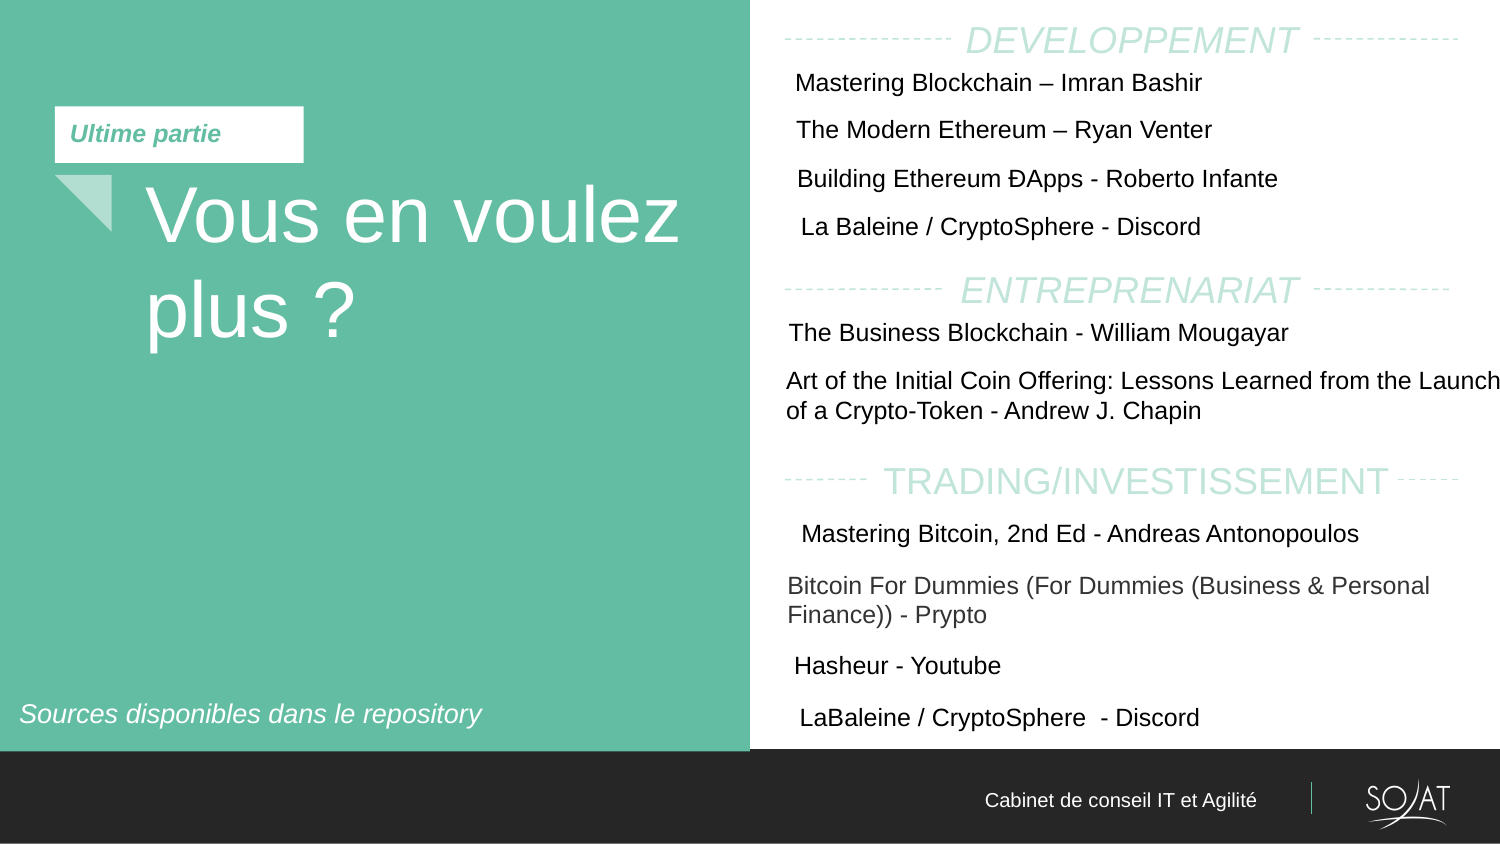

DEVELOPPEMENT
Mastering Blockchain – Imran Bashir
The Modern Ethereum – Ryan Venter
Ultime partie
# Vous en voulez plus ?
Building Ethereum ĐApps - Roberto Infante
La Baleine / CryptoSphere - Discord
ENTREPRENARIAT
The Business Blockchain - William Mougayar
Art of the Initial Coin Offering: Lessons Learned from the Launch of a Crypto-Token - Andrew J. Chapin
TRADING/INVESTISSEMENT
Mastering Bitcoin, 2nd Ed - Andreas Antonopoulos
Bitcoin For Dummies (For Dummies (Business & Personal Finance)) - Prypto
Hasheur - Youtube
Sources disponibles dans le repository
LaBaleine / CryptoSphere  - Discord